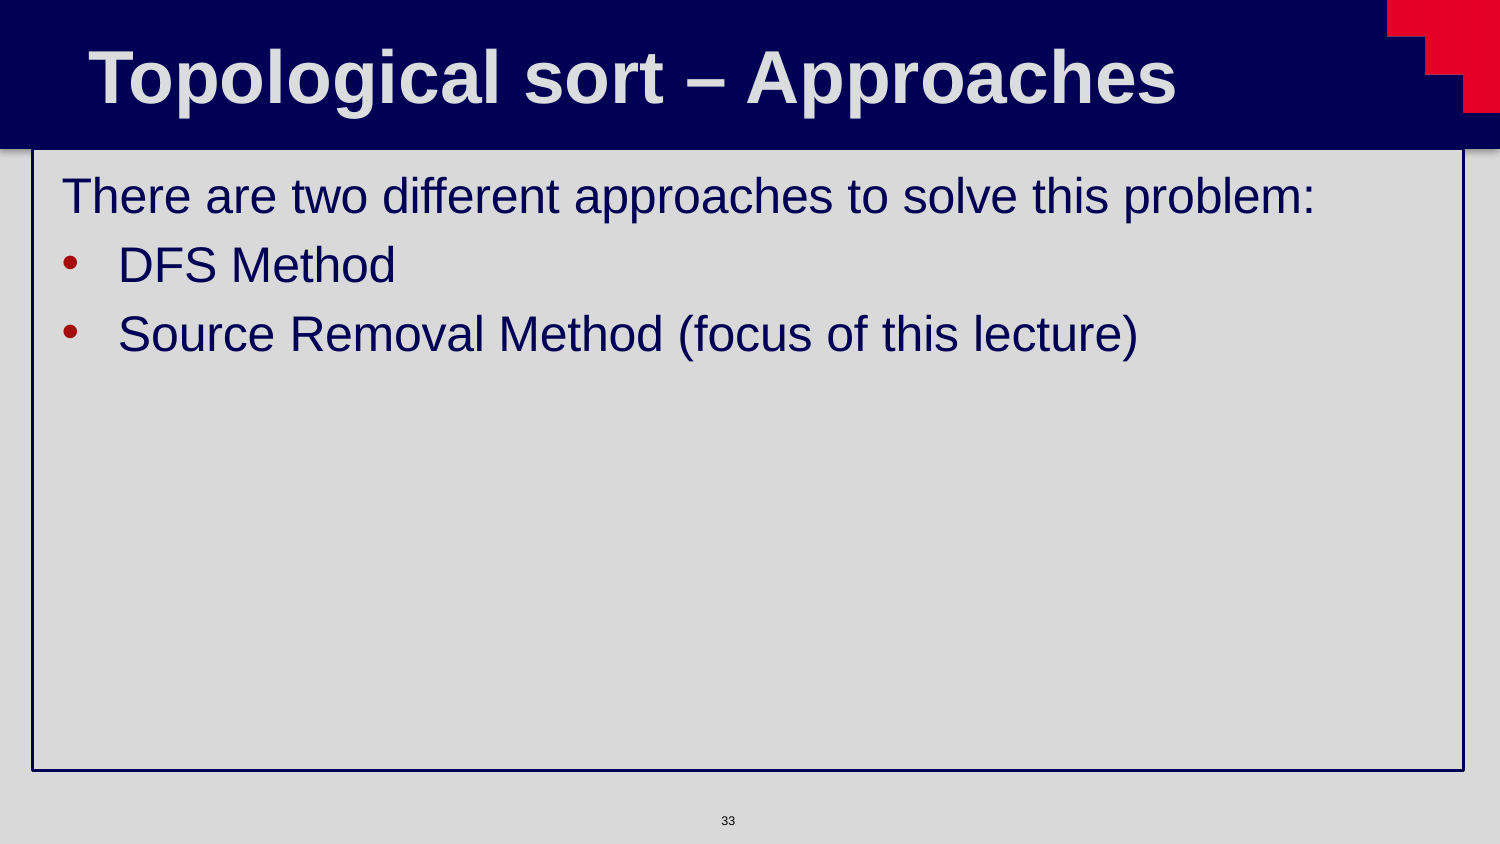

# Topological sort – Approaches
There are two different approaches to solve this problem:
DFS Method
Source Removal Method (focus of this lecture)